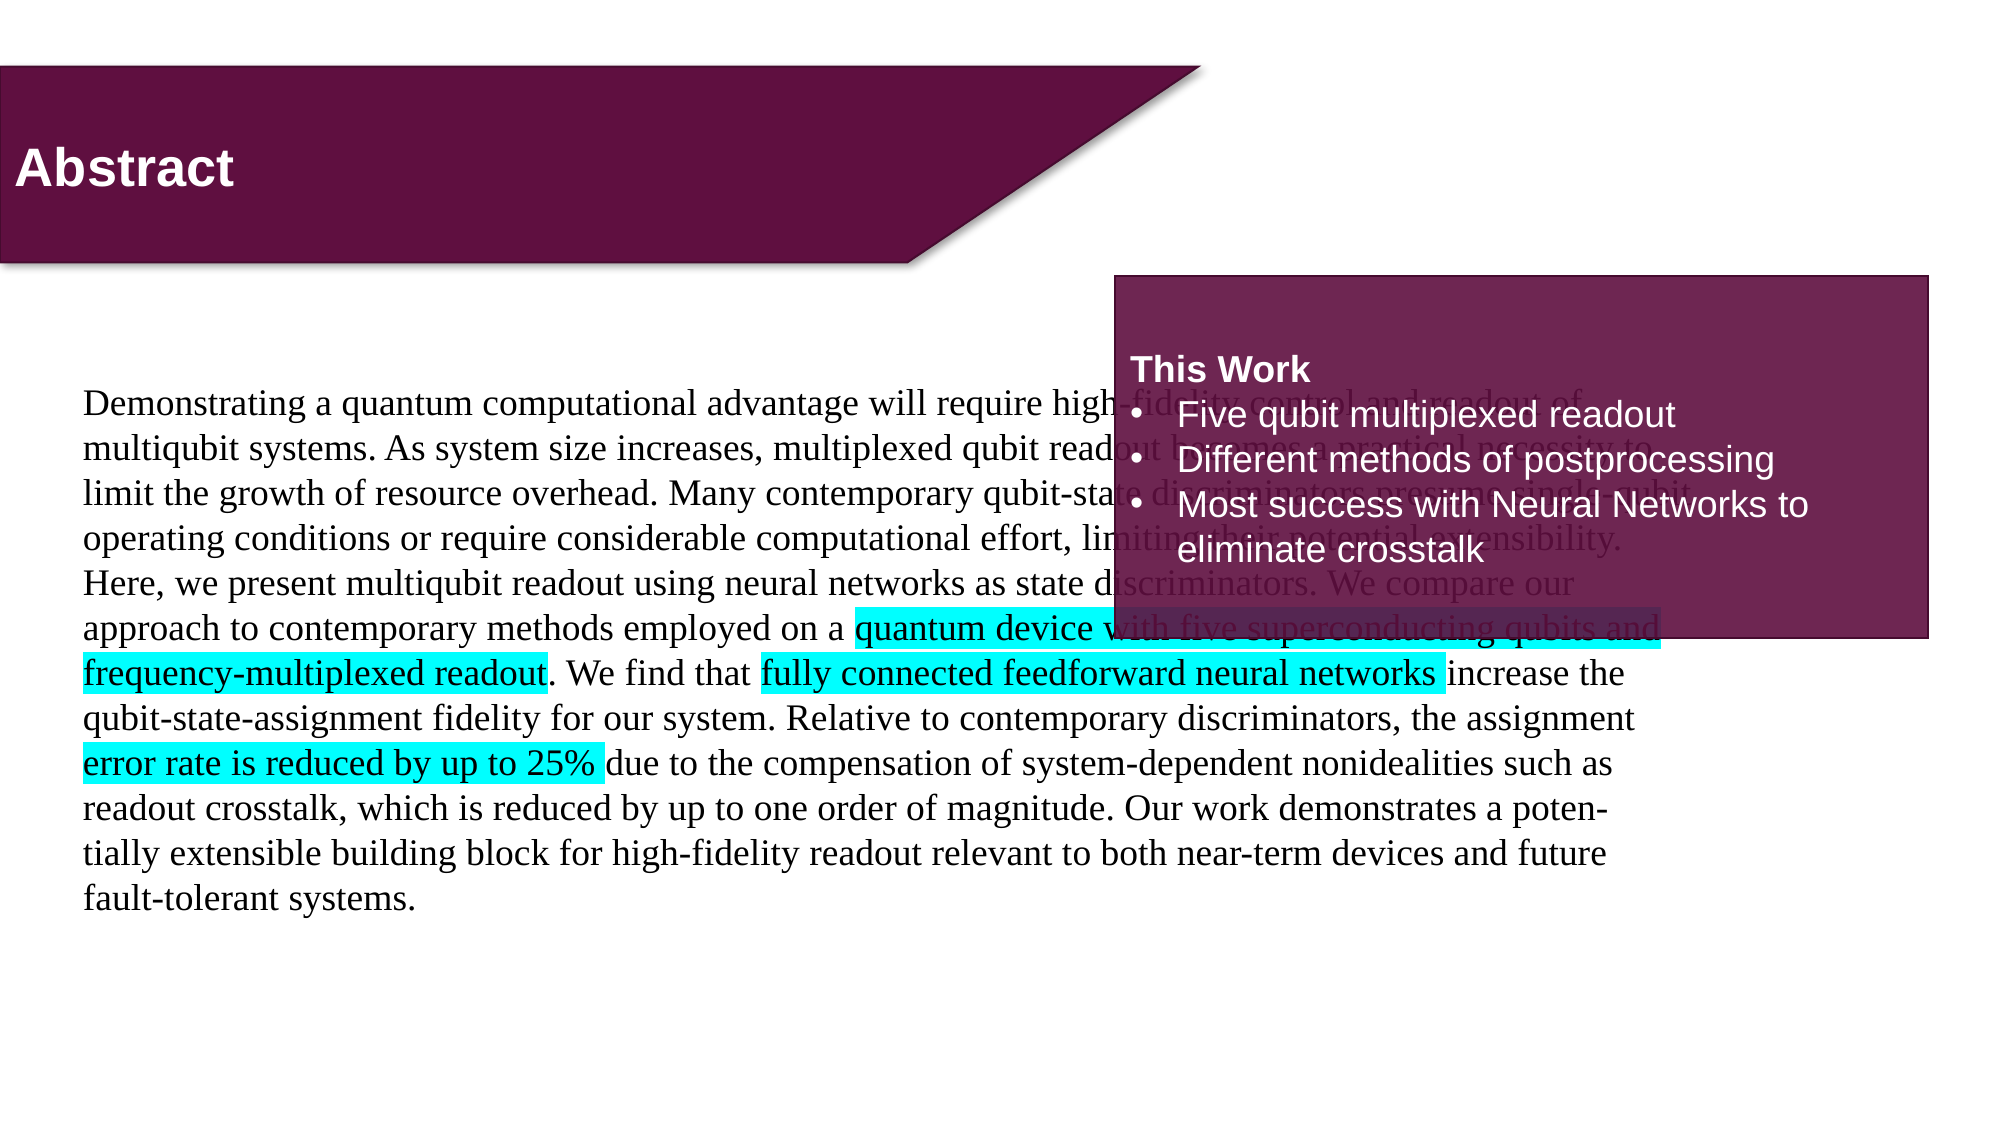

Abstract
This Work
Five qubit multiplexed readout
Different methods of postprocessing
Most success with Neural Networks to eliminate crosstalk
Demonstrating a quantum computational advantage will require high-fidelity control and readout of
multiqubit systems. As system size increases, multiplexed qubit readout becomes a practical necessity to
limit the growth of resource overhead. Many contemporary qubit-state discriminators presume single-qubit
operating conditions or require considerable computational effort, limiting their potential extensibility.
Here, we present multiqubit readout using neural networks as state discriminators. We compare our
approach to contemporary methods employed on a quantum device with five superconducting qubits and
frequency-multiplexed readout. We find that fully connected feedforward neural networks increase the
qubit-state-assignment fidelity for our system. Relative to contemporary discriminators, the assignment
error rate is reduced by up to 25% due to the compensation of system-dependent nonidealities such as
readout crosstalk, which is reduced by up to one order of magnitude. Our work demonstrates a poten-
tially extensible building block for high-fidelity readout relevant to both near-term devices and future
fault-tolerant systems.